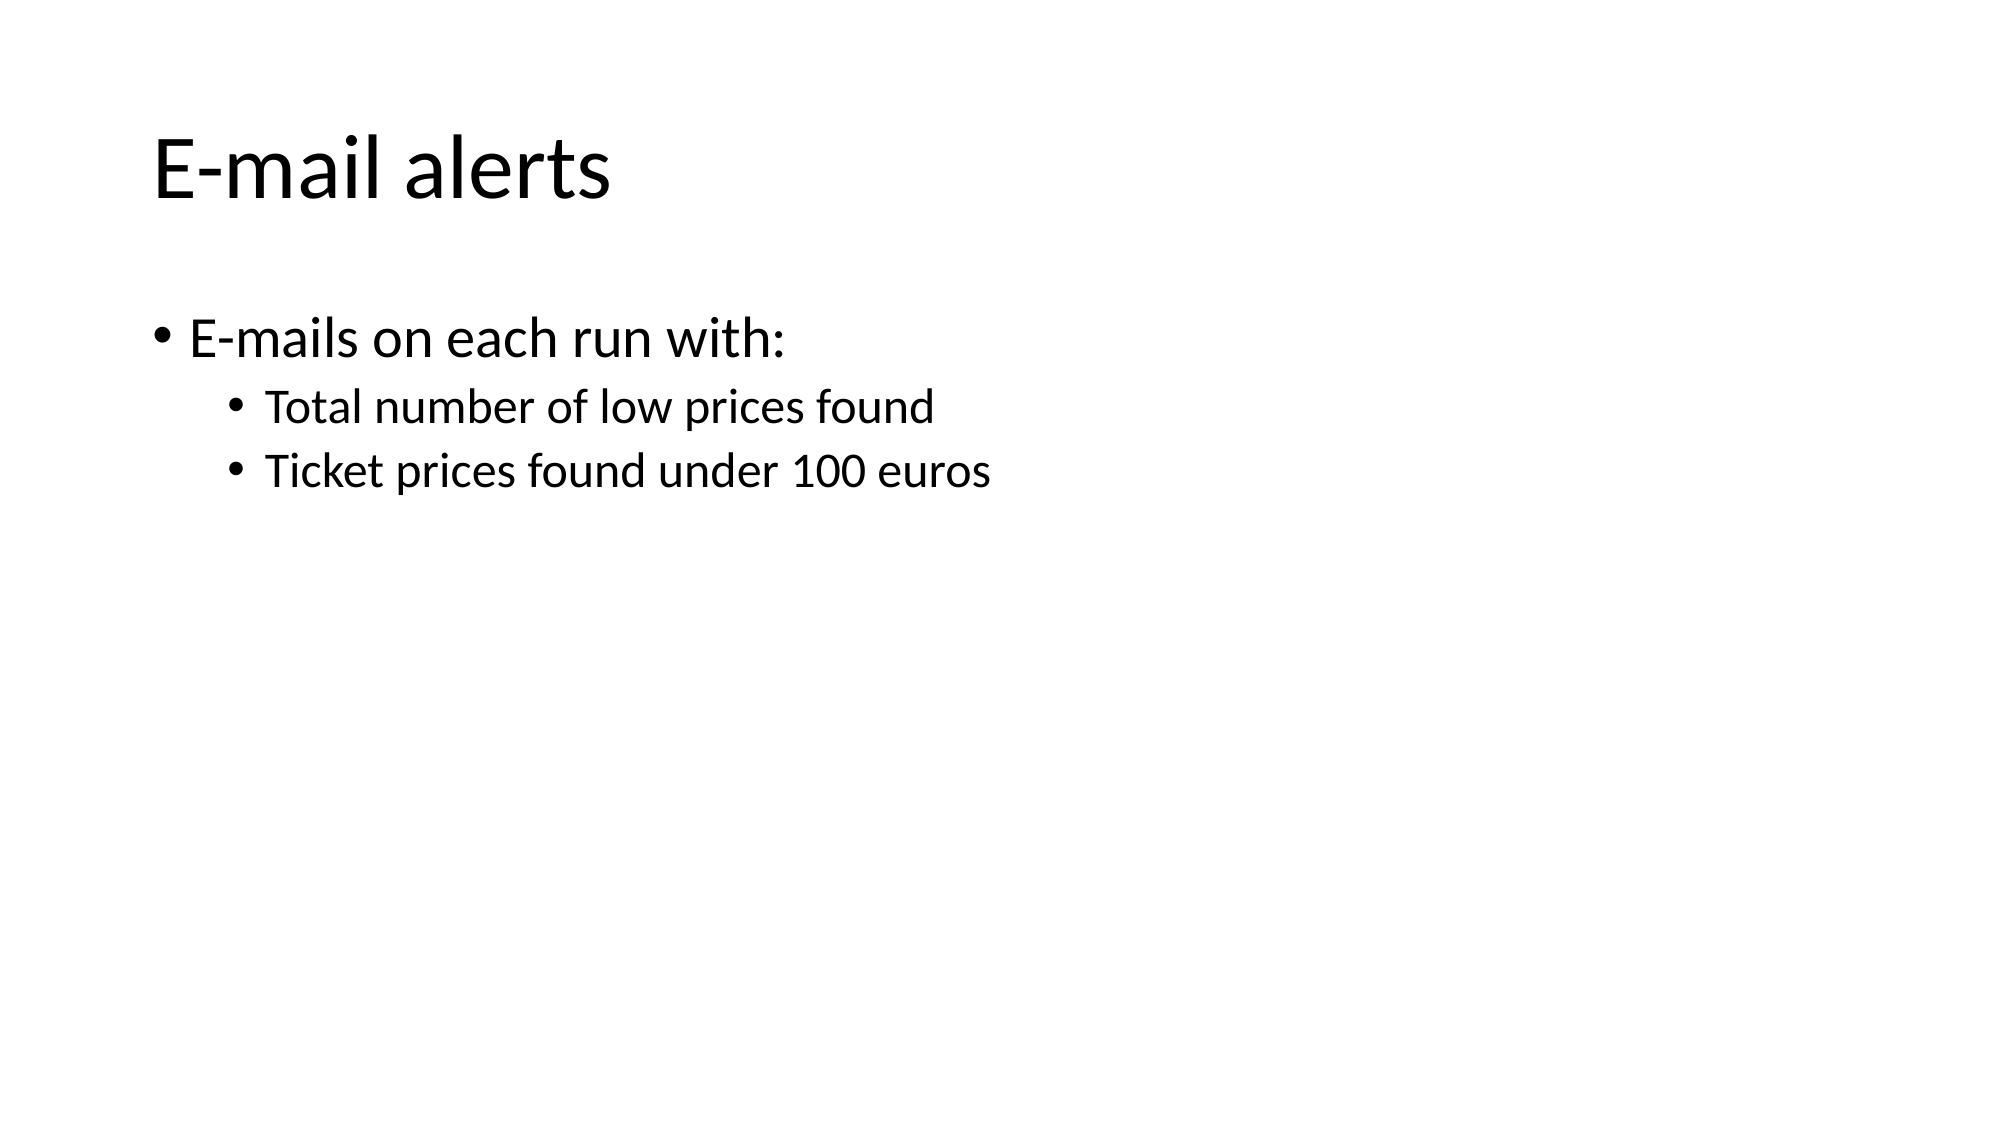

# E-mail alerts
E-mails on each run with:
Total number of low prices found
Ticket prices found under 100 euros